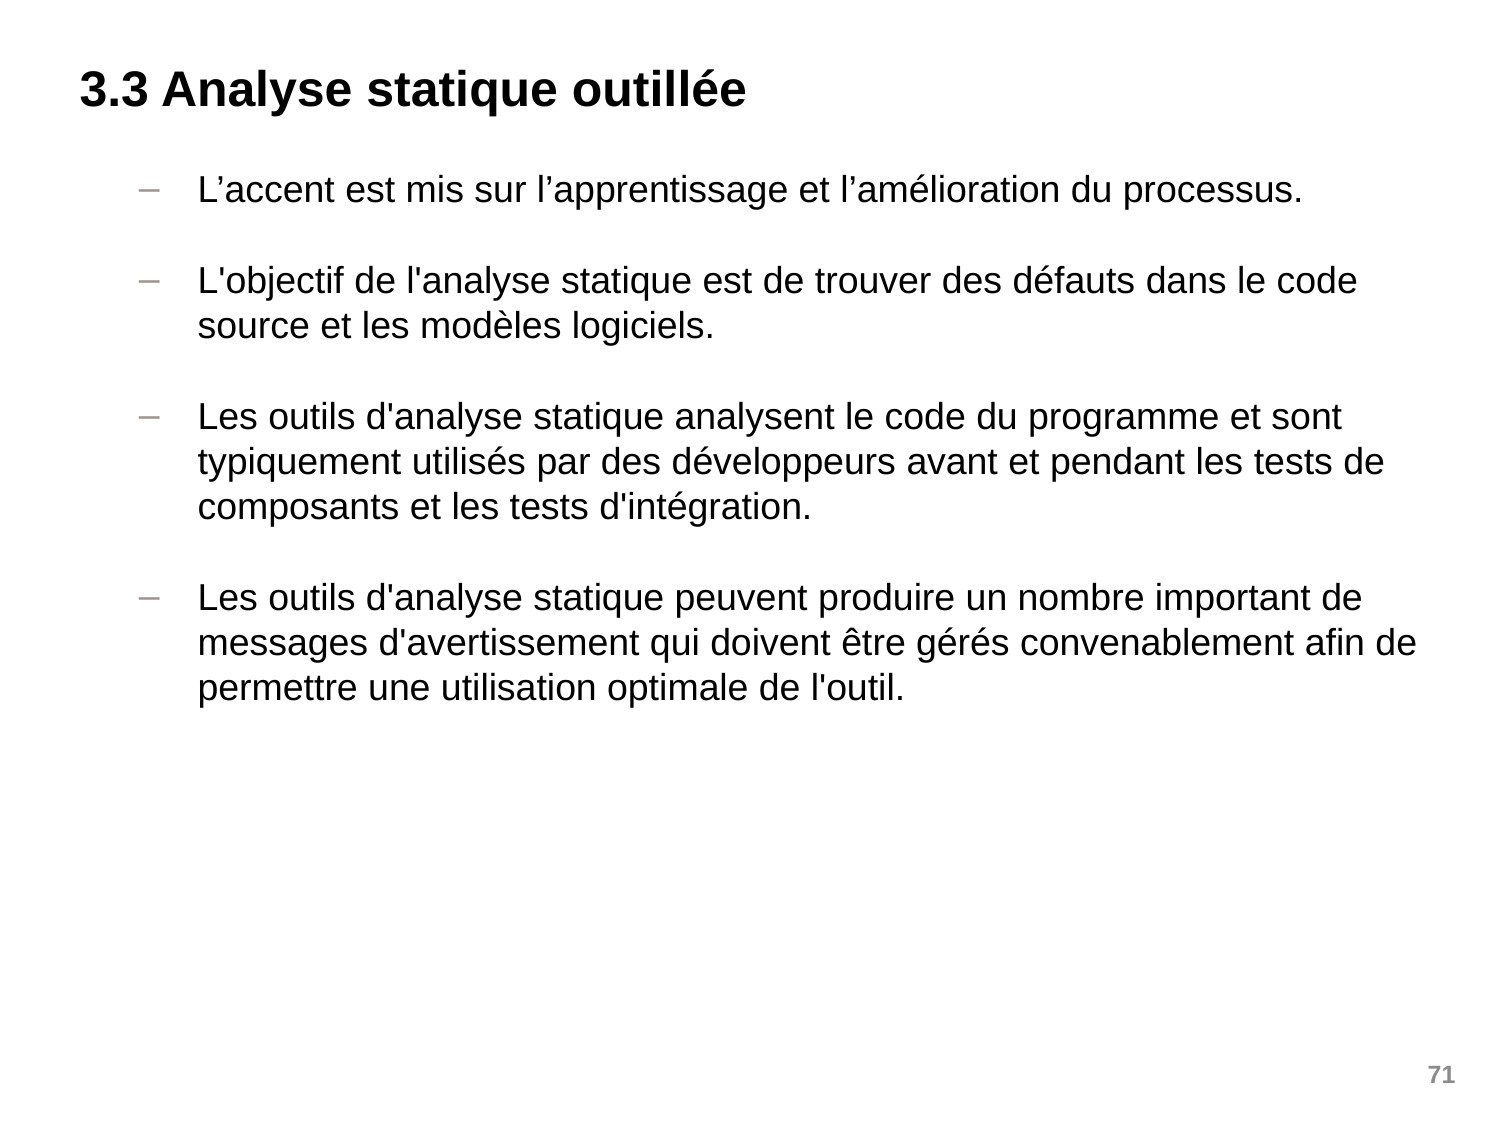

# 3.3 Analyse statique outillée
L’accent est mis sur l’apprentissage et l’amélioration du processus.
L'objectif de l'analyse statique est de trouver des défauts dans le code source et les modèles logiciels.
Les outils d'analyse statique analysent le code du programme et sont typiquement utilisés par des développeurs avant et pendant les tests de composants et les tests d'intégration.
Les outils d'analyse statique peuvent produire un nombre important de messages d'avertissement qui doivent être gérés convenablement afin de permettre une utilisation optimale de l'outil.
71